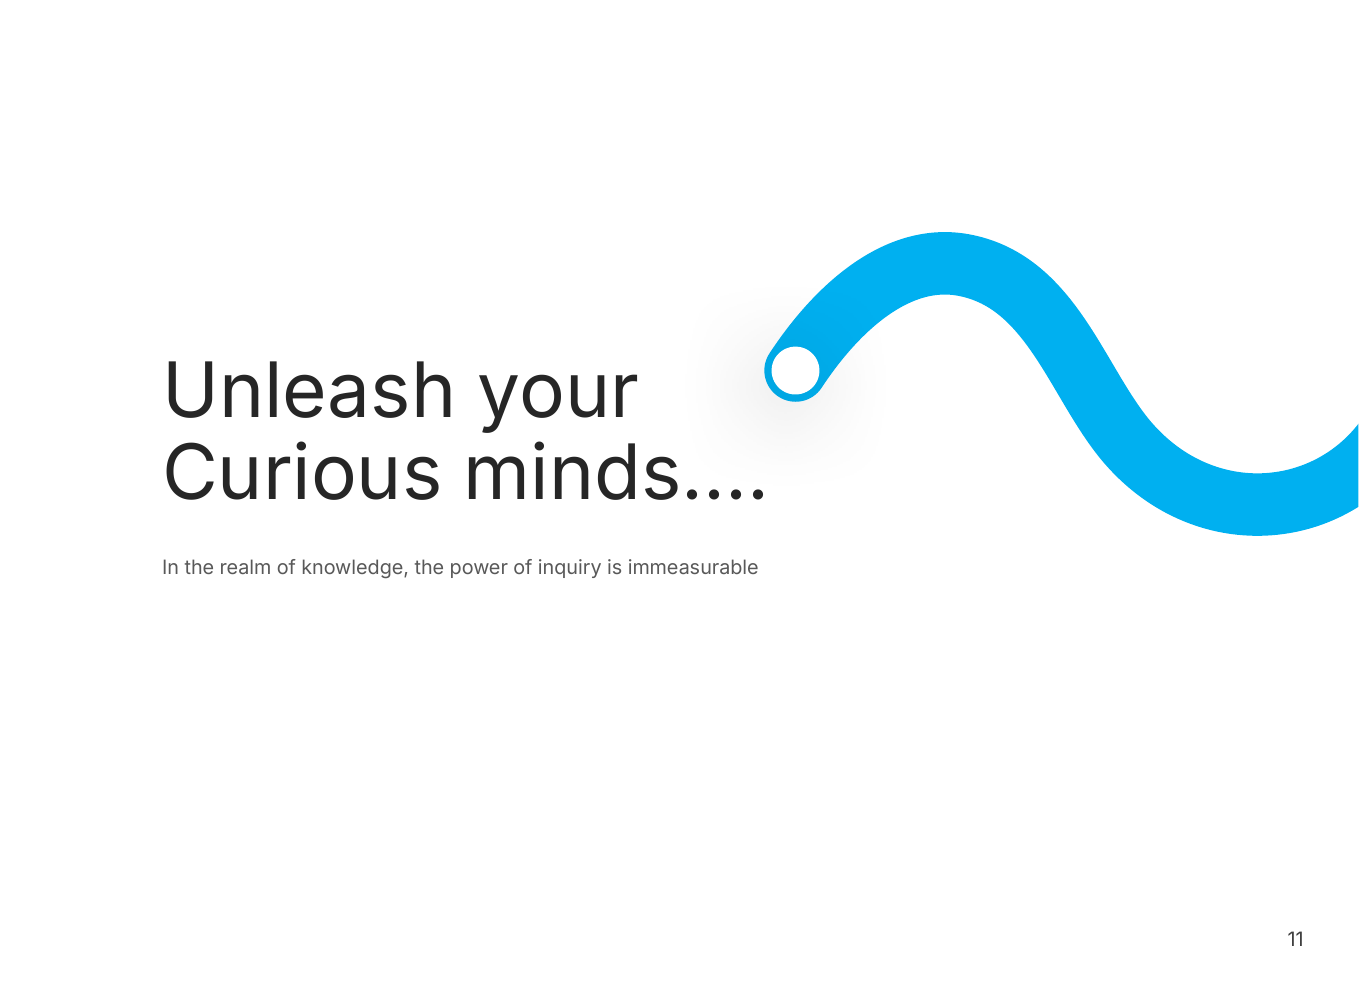

Unleash your
Curious minds....
In the realm of knowledge, the power of inquiry is immeasurable